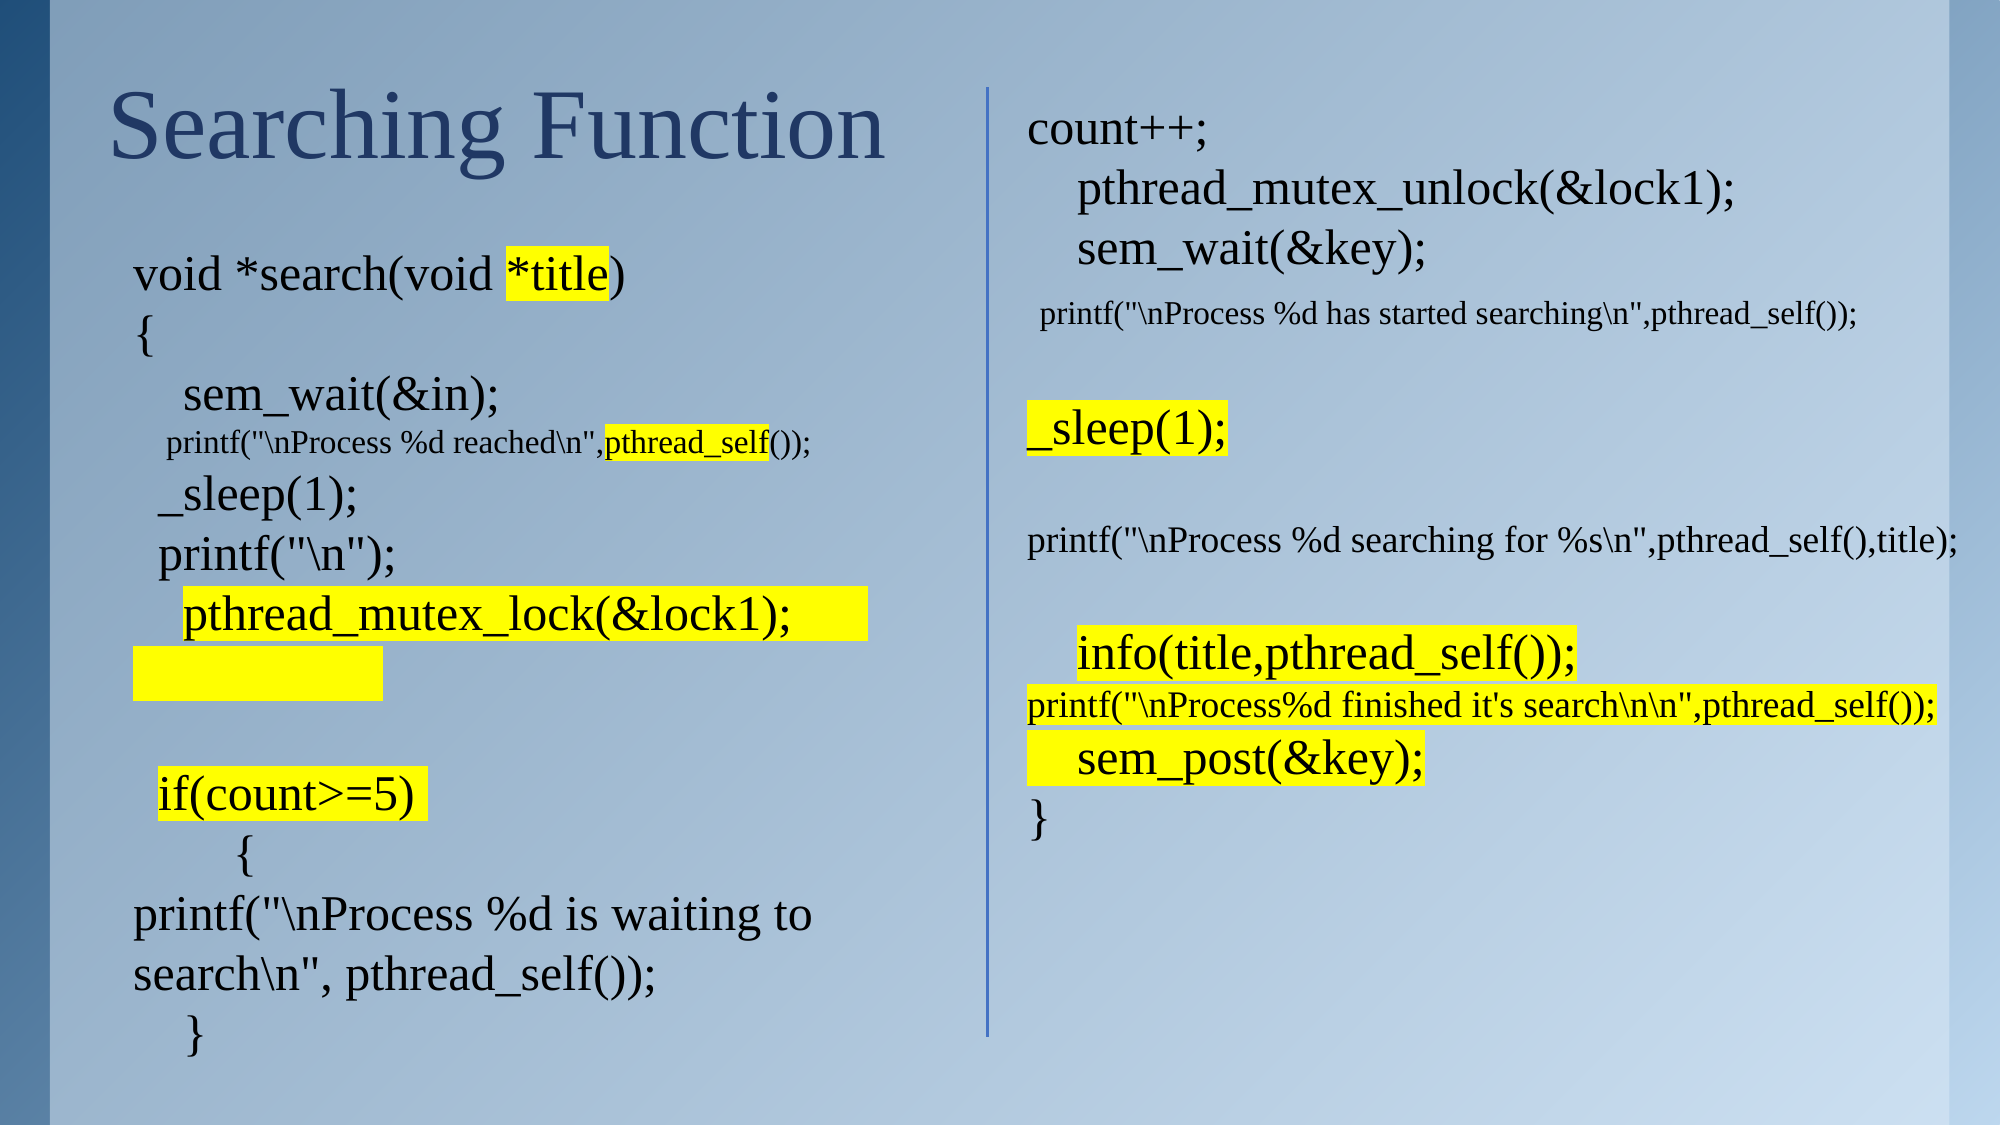

Searching Function
count++;
    pthread_mutex_unlock(&lock1);
    sem_wait(&key);
 printf("\nProcess %d has started searching\n",pthread_self());

_sleep(1);

printf("\nProcess %d searching for %s\n",pthread_self(),title);

    info(title,pthread_self());
printf("\nProcess%d finished it's search\n\n",pthread_self());
    sem_post(&key);
}

void *search(void *title)
{
    sem_wait(&in);
    printf("\nProcess %d reached\n",pthread_self());
  _sleep(1);
  printf("\n");
    pthread_mutex_lock(&lock1);

  if(count>=5)
        {
printf("\nProcess %d is waiting to search\n", pthread_self());
    }